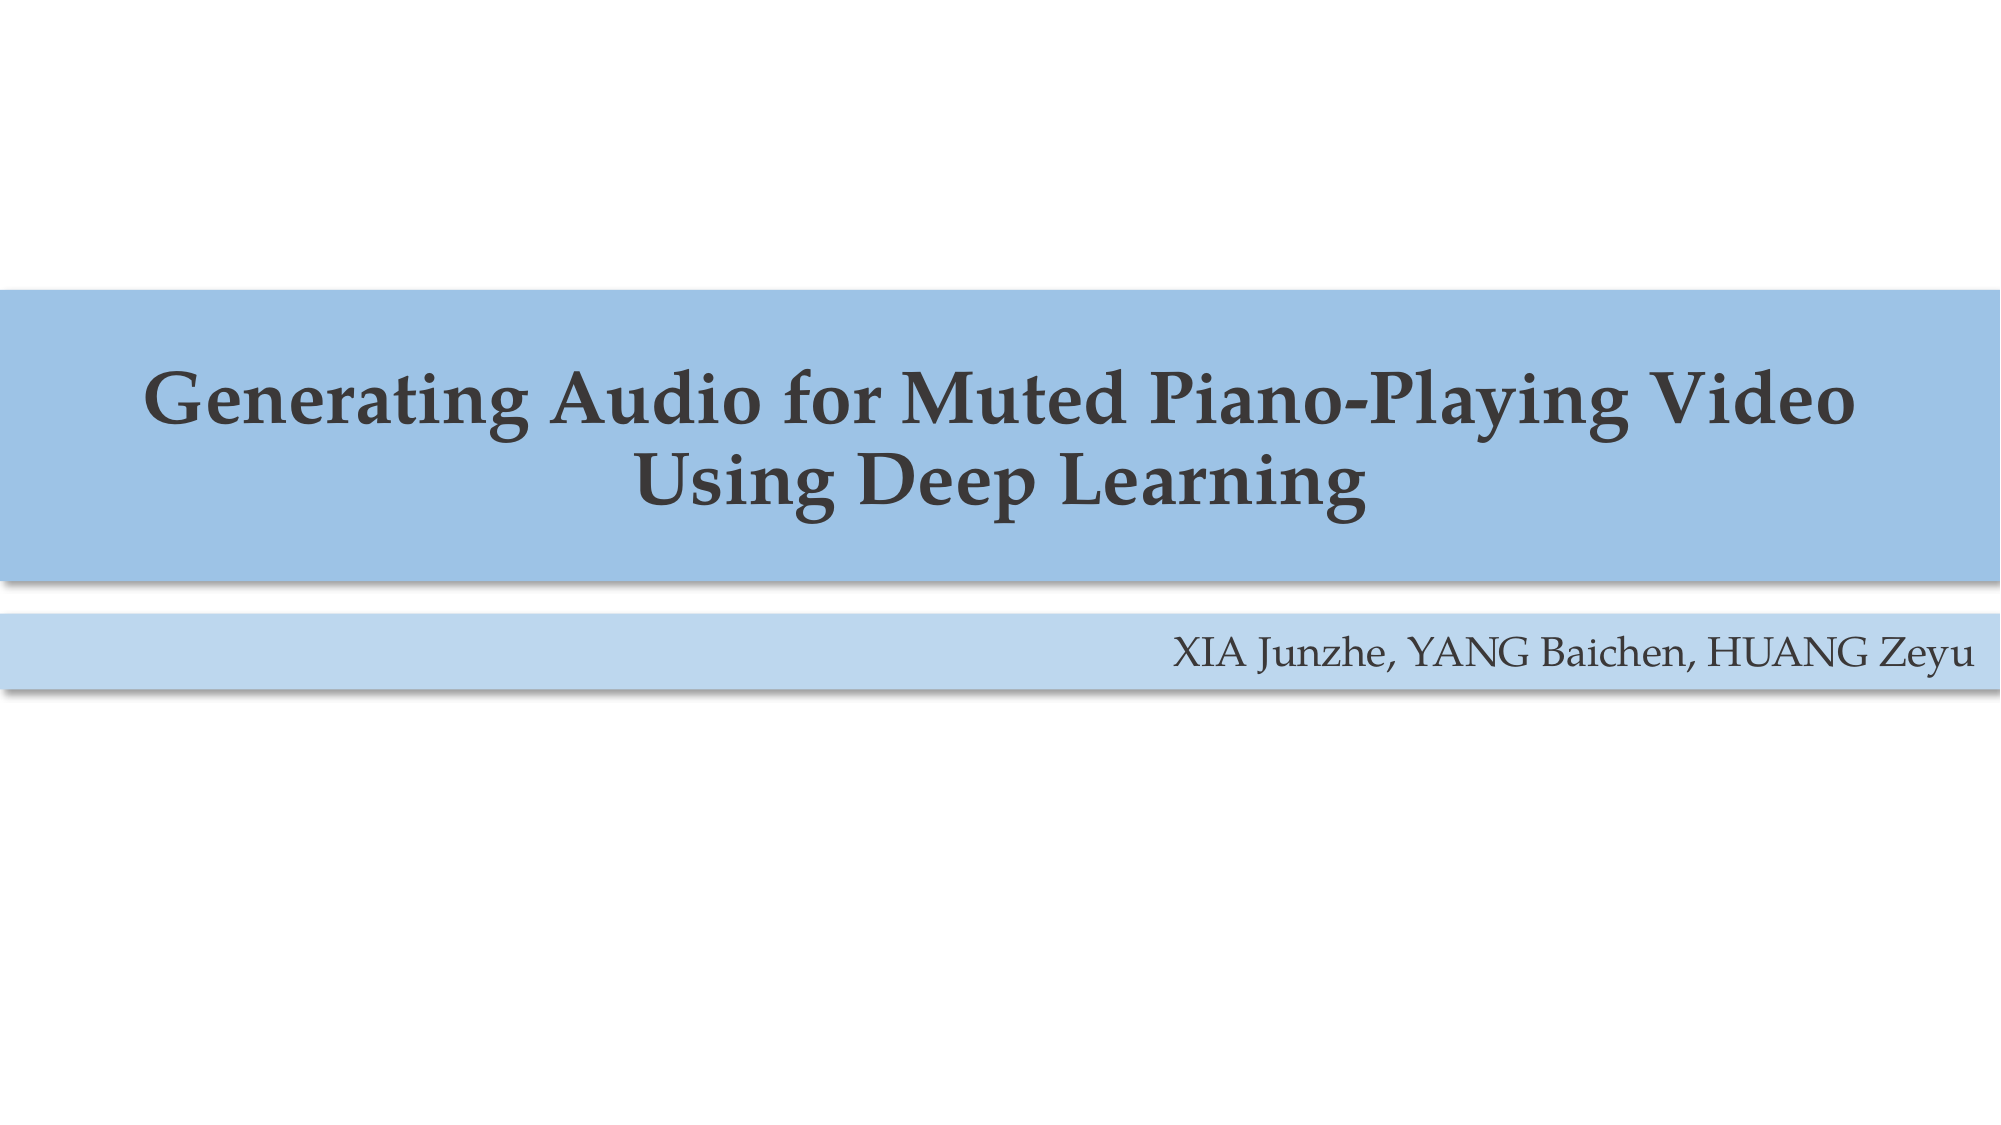

Generating Audio for Muted Piano-Playing Video
Using Deep Learning

XIA Junzhe, YANG Baichen, HUANG Zeyu